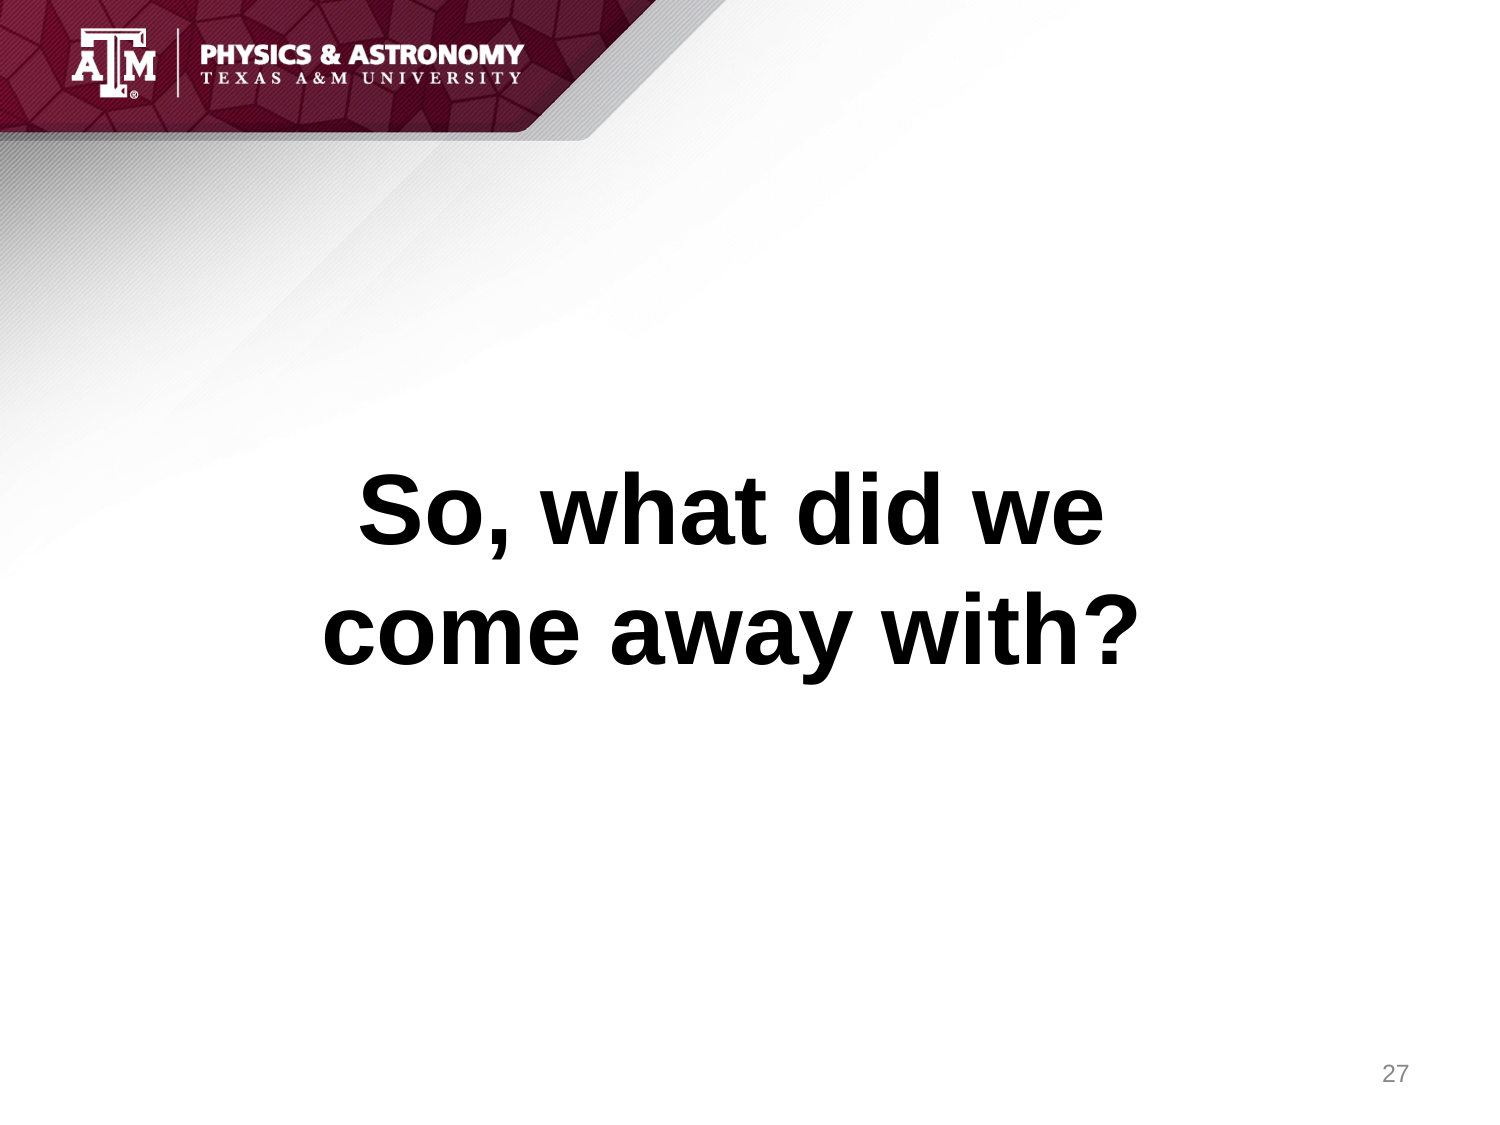

# So, what did we come away with?
27